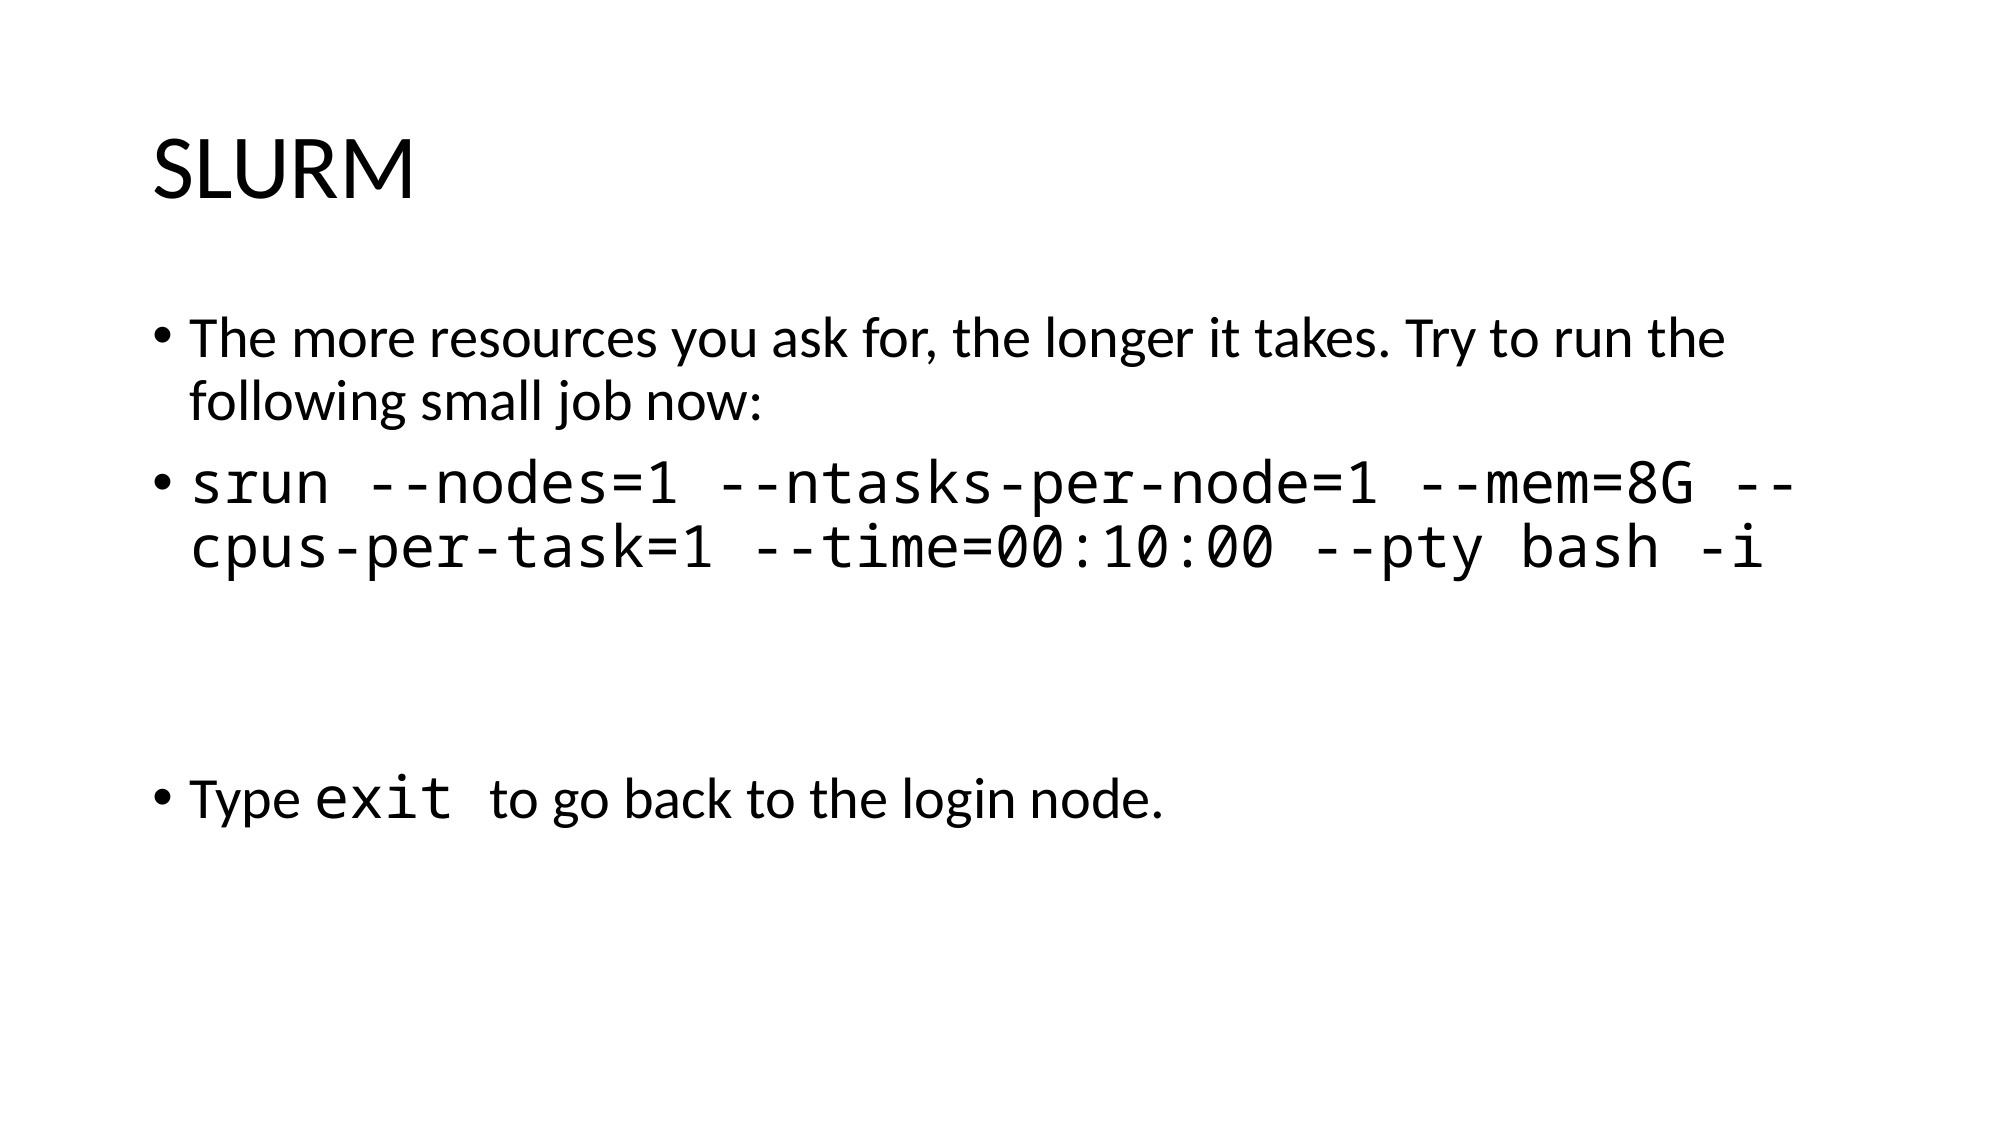

# SLURM
The more resources you ask for, the longer it takes. Try to run the following small job now:
srun --nodes=1 --ntasks-per-node=1 --mem=8G --cpus-per-task=1 --time=00:10:00 --pty bash -i

Type exit to go back to the login node.